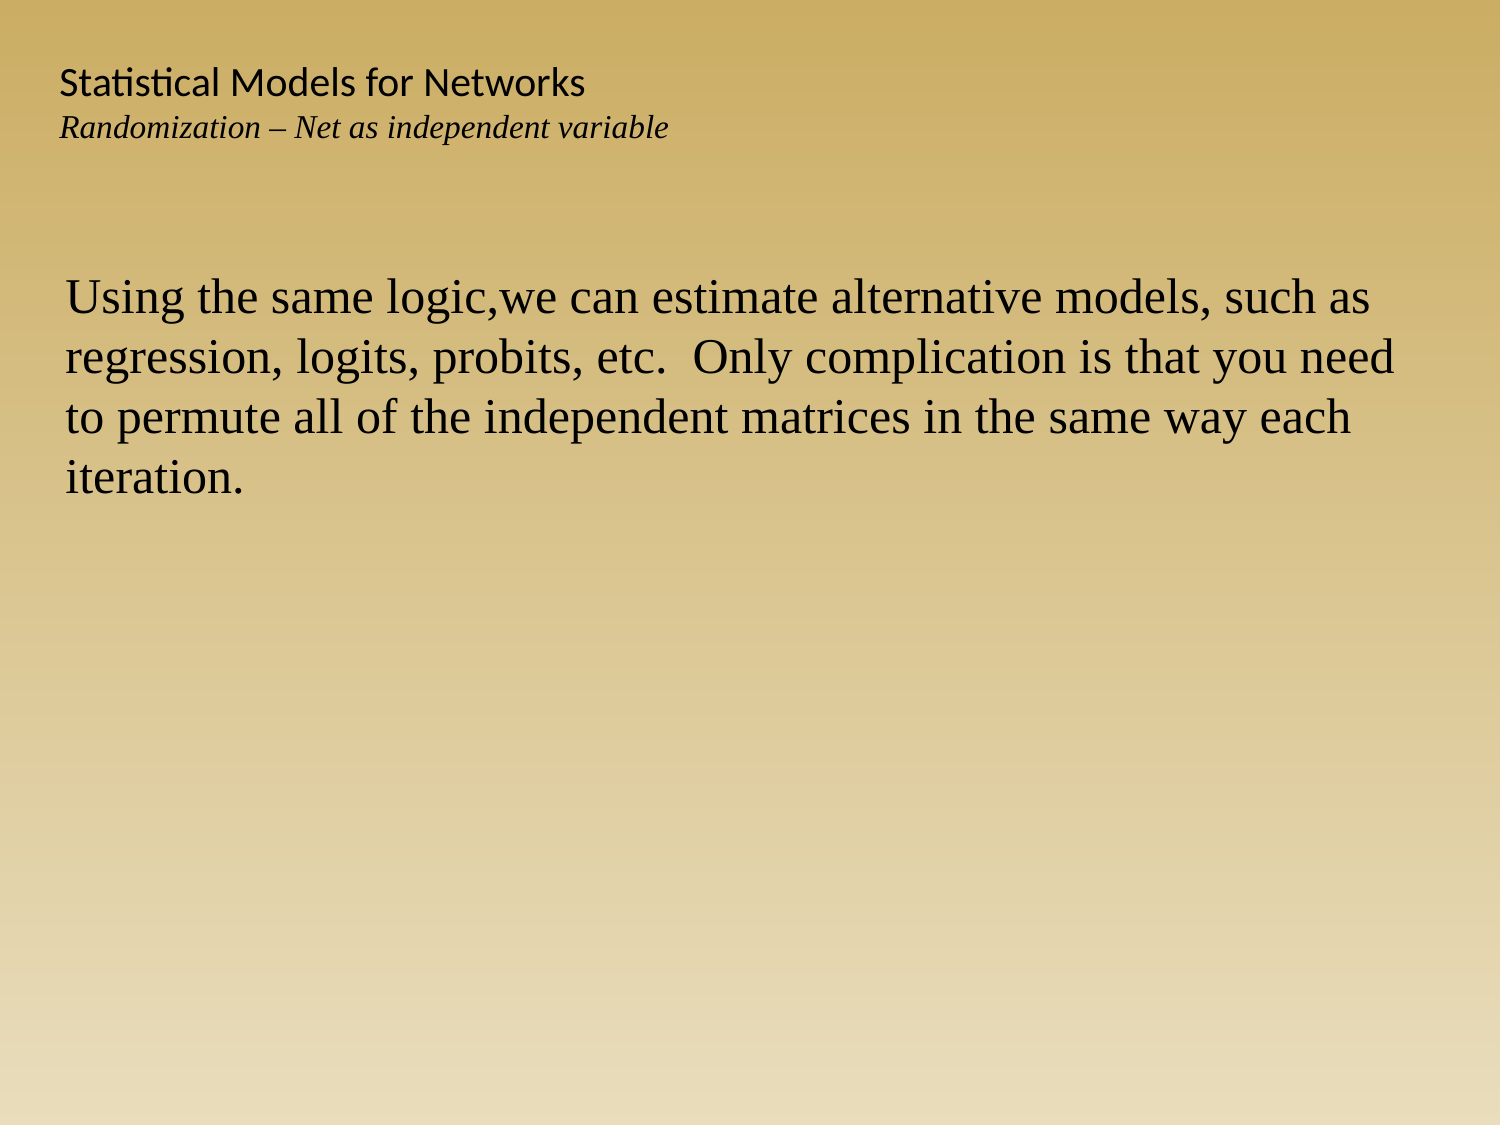

Statistical Models for Networks
Randomization – Net as independent variable
Using the same logic,we can estimate alternative models, such as regression, logits, probits, etc.  Only complication is that you need to permute all of the independent matrices in the same way each iteration.